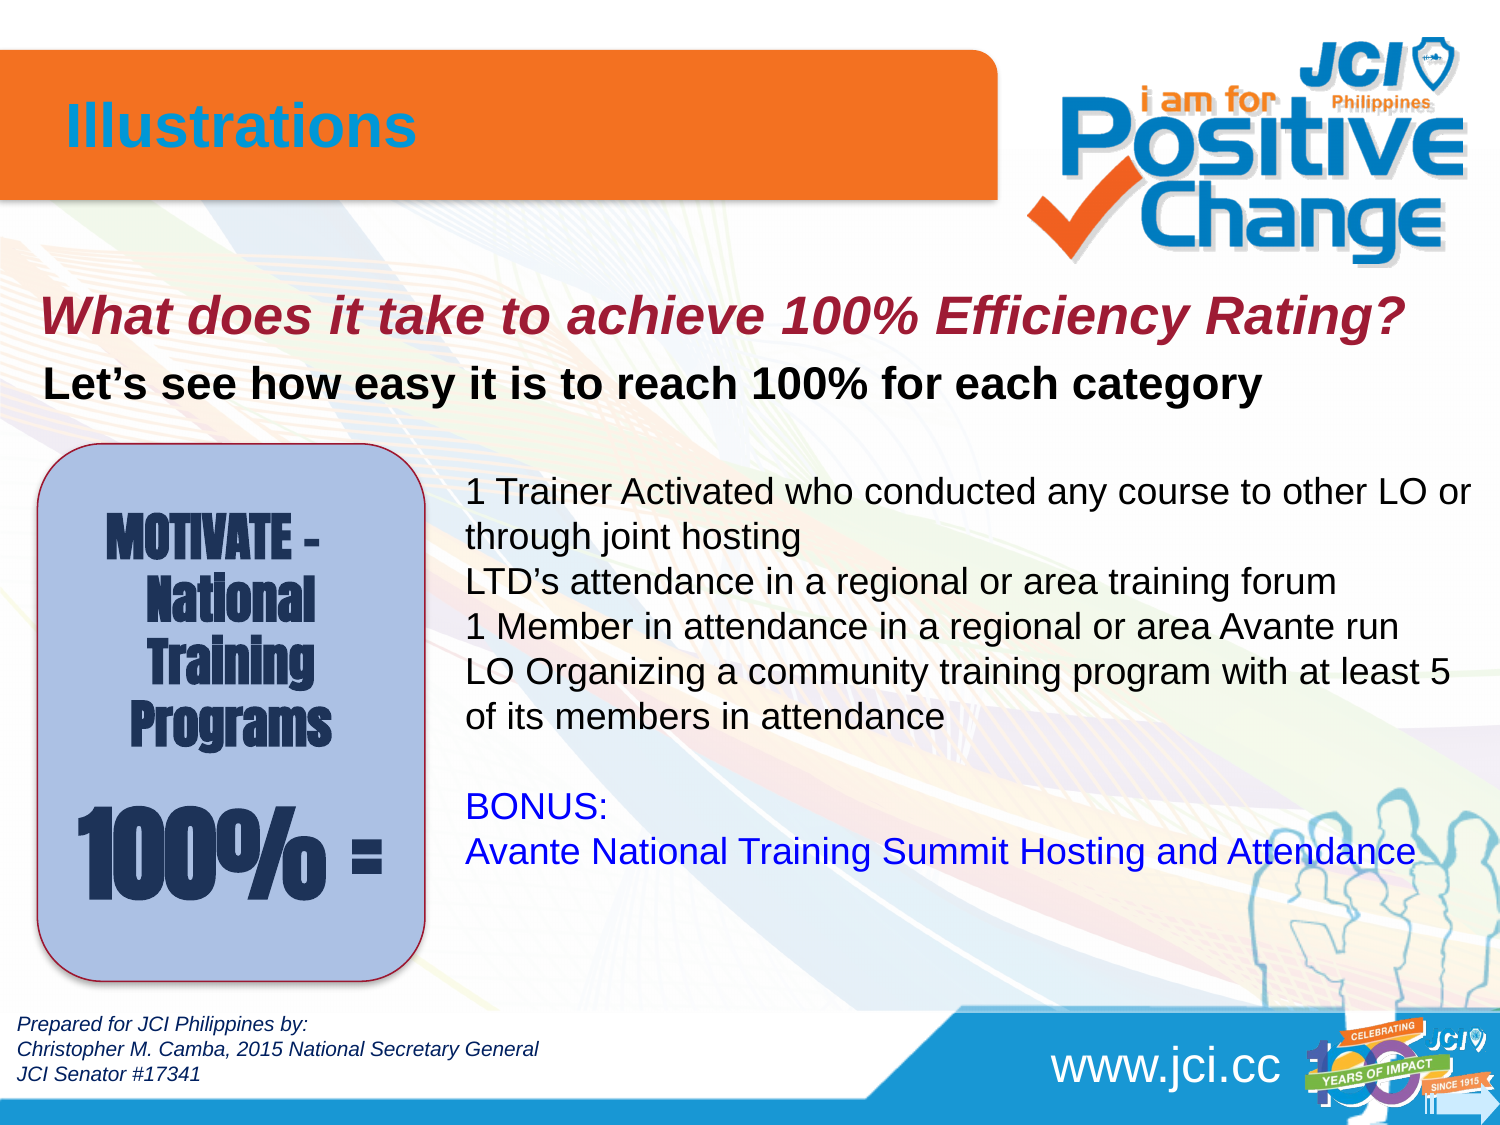

Illustrations
# What does it take to achieve 100% Efficiency Rating?
Let’s see how easy it is to reach 100% for each category
MOTIVATE –    National Training Programs

100% =
1 Trainer Activated who conducted any course to other LO or through joint hosting
LTD’s attendance in a regional or area training forum
1 Member in attendance in a regional or area Avante run
LO Organizing a community training program with at least 5 of its members in attendance

BONUS:
Avante National Training Summit Hosting and Attendance